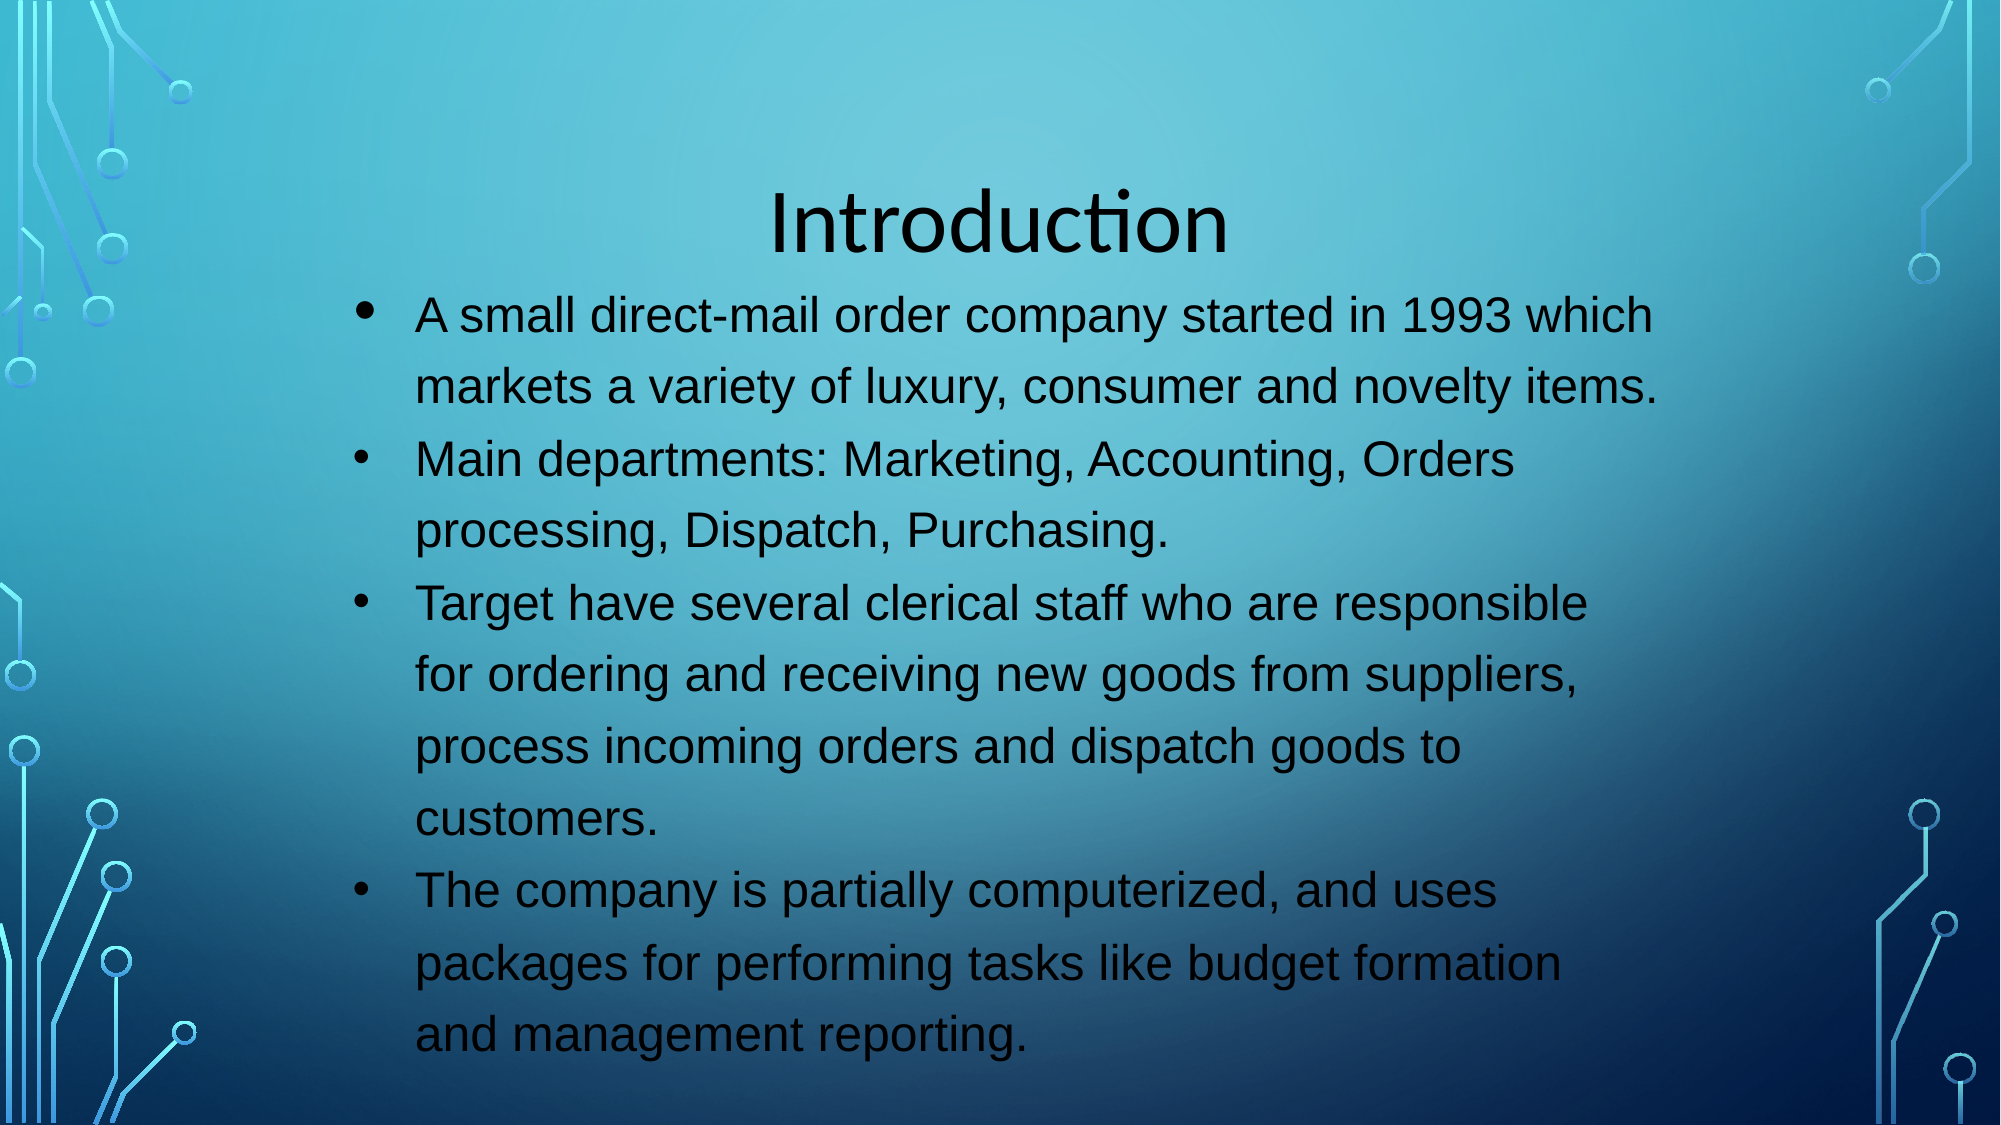

# Introduction
A small direct-mail order company started in 1993 which markets a variety of luxury, consumer and novelty items.
Main departments: Marketing, Accounting, Orders processing, Dispatch, Purchasing.
Target have several clerical staff who are responsible for ordering and receiving new goods from suppliers, process incoming orders and dispatch goods to customers.
The company is partially computerized, and uses packages for performing tasks like budget formation and management reporting.